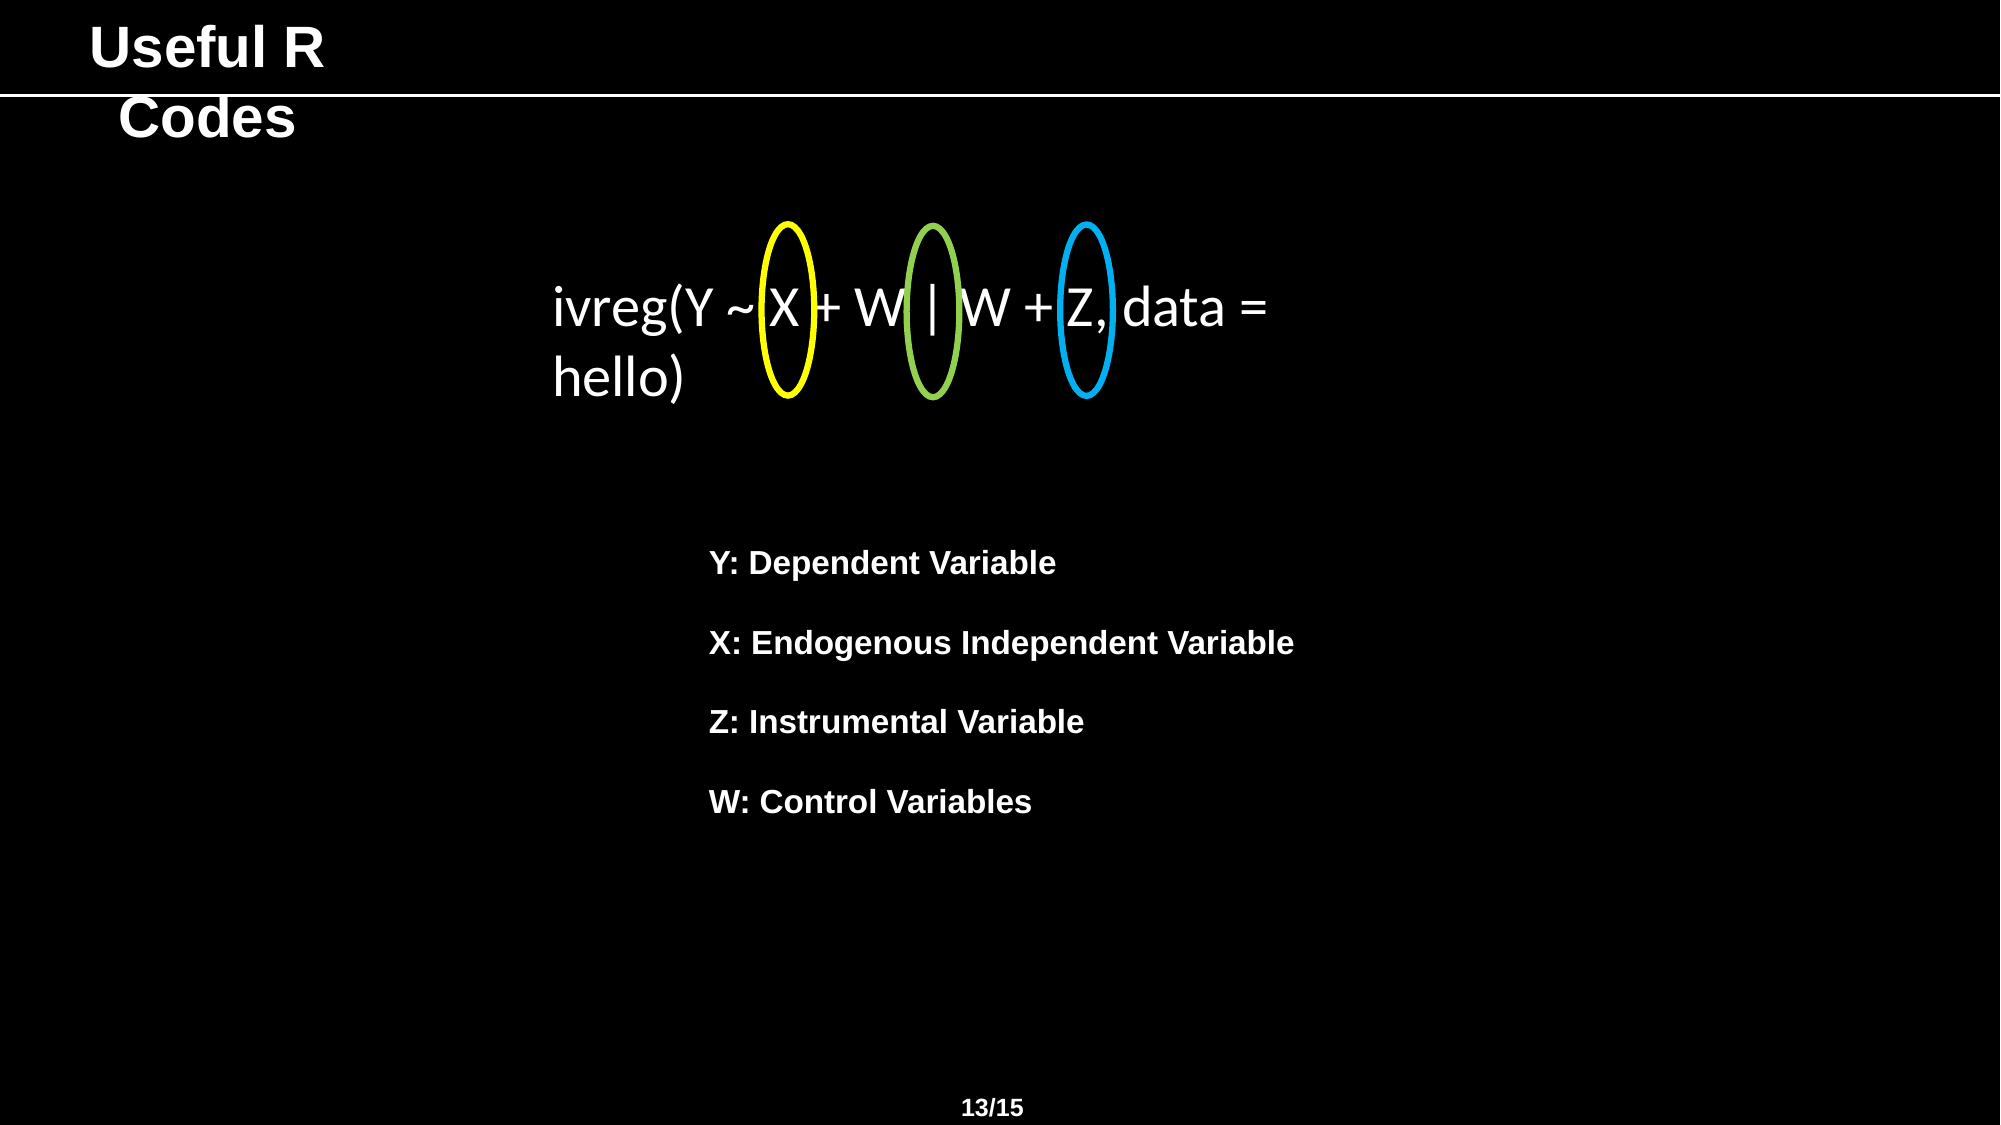

Useful R Codes

ivreg(Y ~ X + W | W + Z, data = hello)
Y: Dependent Variable

X: Endogenous Independent Variable

Z: Instrumental Variable

W: Control Variables
13/15